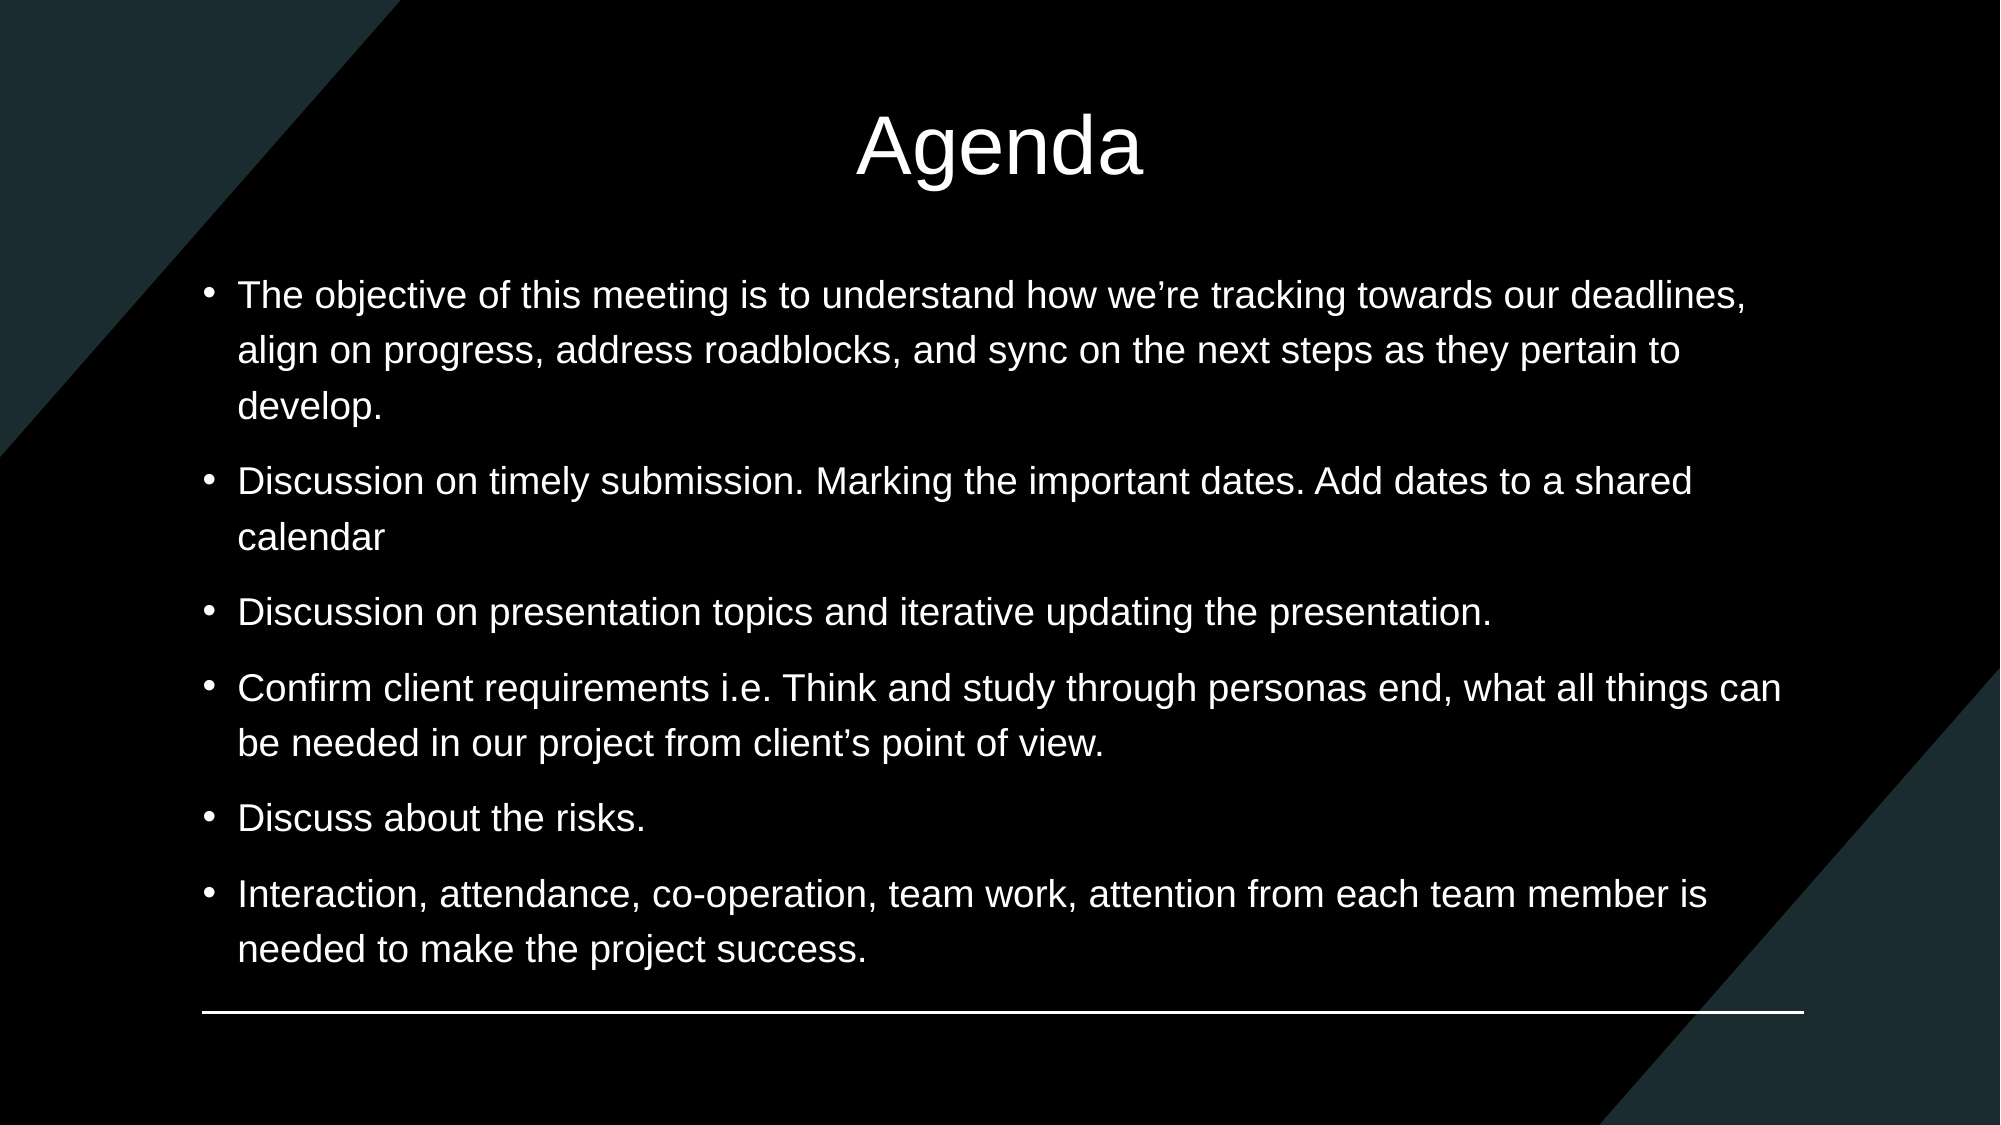

# Agenda
The objective of this meeting is to understand how we’re tracking towards our deadlines, align on progress, address roadblocks, and sync on the next steps as they pertain to develop.
Discussion on timely submission. Marking the important dates. Add dates to a shared calendar
Discussion on presentation topics and iterative updating the presentation.
Confirm client requirements i.e. Think and study through personas end, what all things can be needed in our project from client’s point of view.
Discuss about the risks.
Interaction, attendance, co-operation, team work, attention from each team member is needed to make the project success.